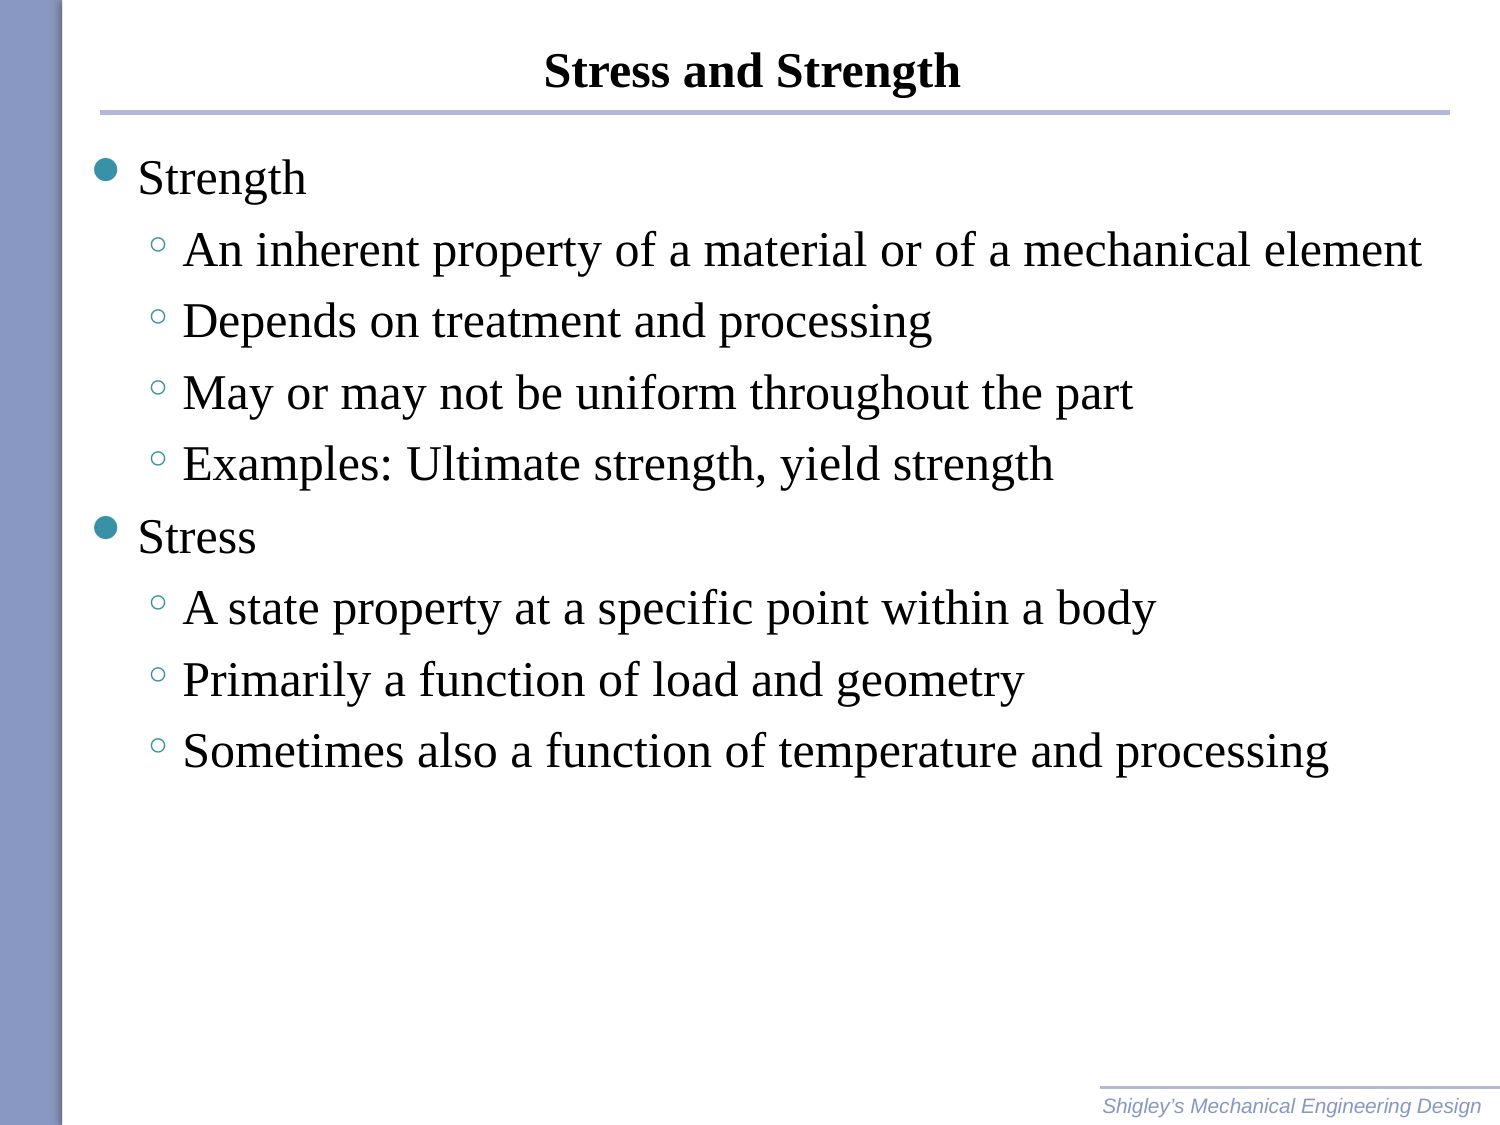

# Stress and Strength
Strength
An inherent property of a material or of a mechanical element
Depends on treatment and processing
May or may not be uniform throughout the part
Examples: Ultimate strength, yield strength
Stress
A state property at a specific point within a body
Primarily a function of load and geometry
Sometimes also a function of temperature and processing
Shigley’s Mechanical Engineering Design